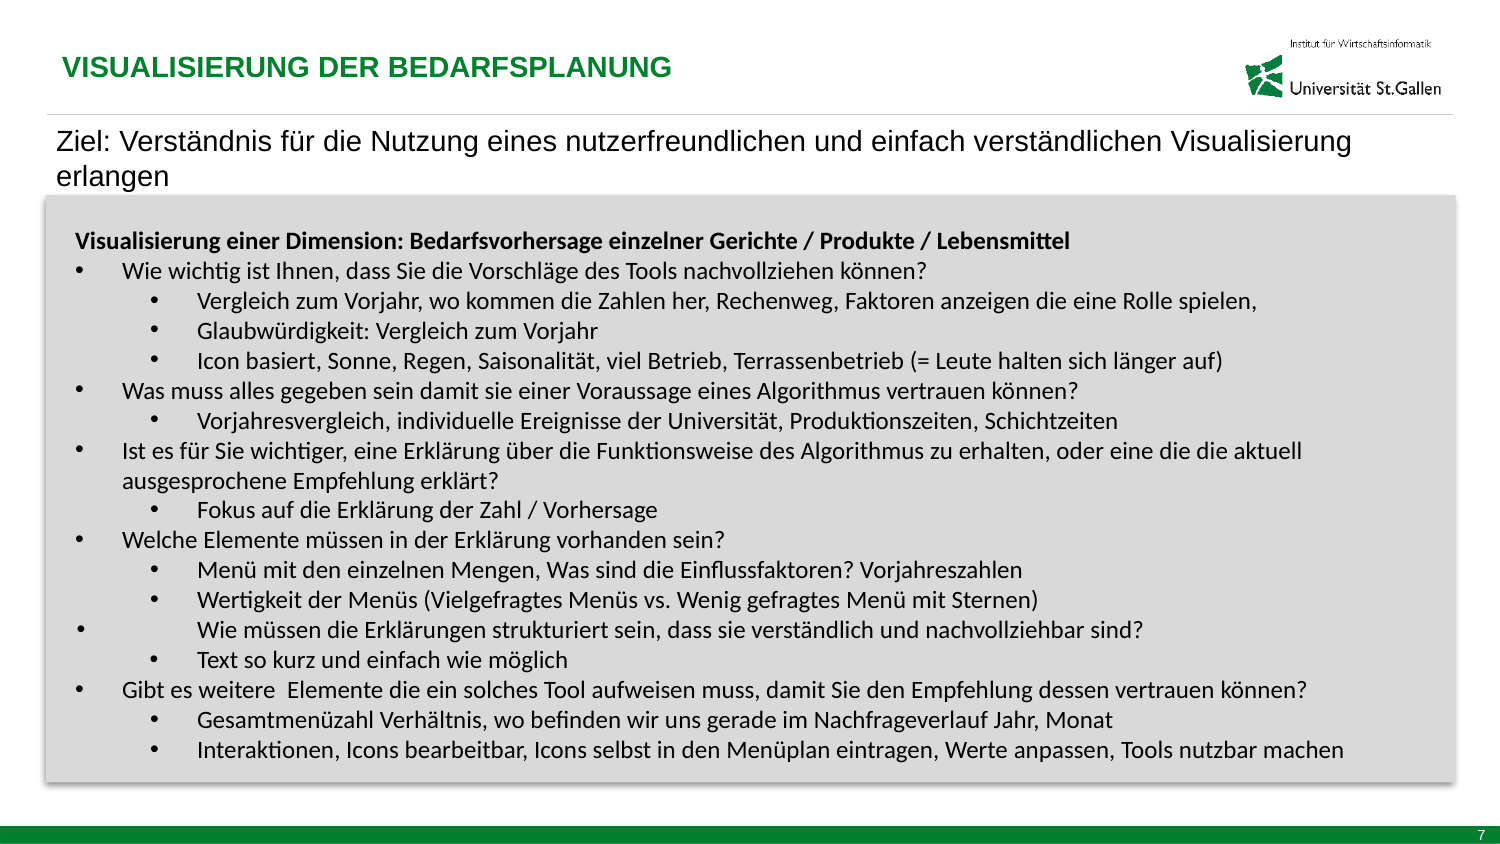

VISUALISIERUNG DER BEDARFSPLANUNG

Ziel: Verständnis für die Nutzung eines nutzerfreundlichen und einfach verständlichen Visualisierung erlangen
Visualisierung einer Dimension: Bedarfsvorhersage einzelner Gerichte / Produkte / Lebensmittel
Wie wichtig ist Ihnen, dass Sie die Vorschläge des Tools nachvollziehen können?
Vergleich zum Vorjahr, wo kommen die Zahlen her, Rechenweg, Faktoren anzeigen die eine Rolle spielen,
Glaubwürdigkeit: Vergleich zum Vorjahr
Icon basiert, Sonne, Regen, Saisonalität, viel Betrieb, Terrassenbetrieb (= Leute halten sich länger auf)
Was muss alles gegeben sein damit sie einer Voraussage eines Algorithmus vertrauen können?
Vorjahresvergleich, individuelle Ereignisse der Universität, Produktionszeiten, Schichtzeiten
Ist es für Sie wichtiger, eine Erklärung über die Funktionsweise des Algorithmus zu erhalten, oder eine die die aktuell ausgesprochene Empfehlung erklärt?
Fokus auf die Erklärung der Zahl / Vorhersage
Welche Elemente müssen in der Erklärung vorhanden sein?
Menü mit den einzelnen Mengen, Was sind die Einflussfaktoren? Vorjahreszahlen
Wertigkeit der Menüs (Vielgefragtes Menüs vs. Wenig gefragtes Menü mit Sternen)
Wie müssen die Erklärungen strukturiert sein, dass sie verständlich und nachvollziehbar sind?
Text so kurz und einfach wie möglich
Gibt es weitere  Elemente die ein solches Tool aufweisen muss, damit Sie den Empfehlung dessen vertrauen können?
Gesamtmenüzahl Verhältnis, wo befinden wir uns gerade im Nachfrageverlauf Jahr, Monat
Interaktionen, Icons bearbeitbar, Icons selbst in den Menüplan eintragen, Werte anpassen, Tools nutzbar machen